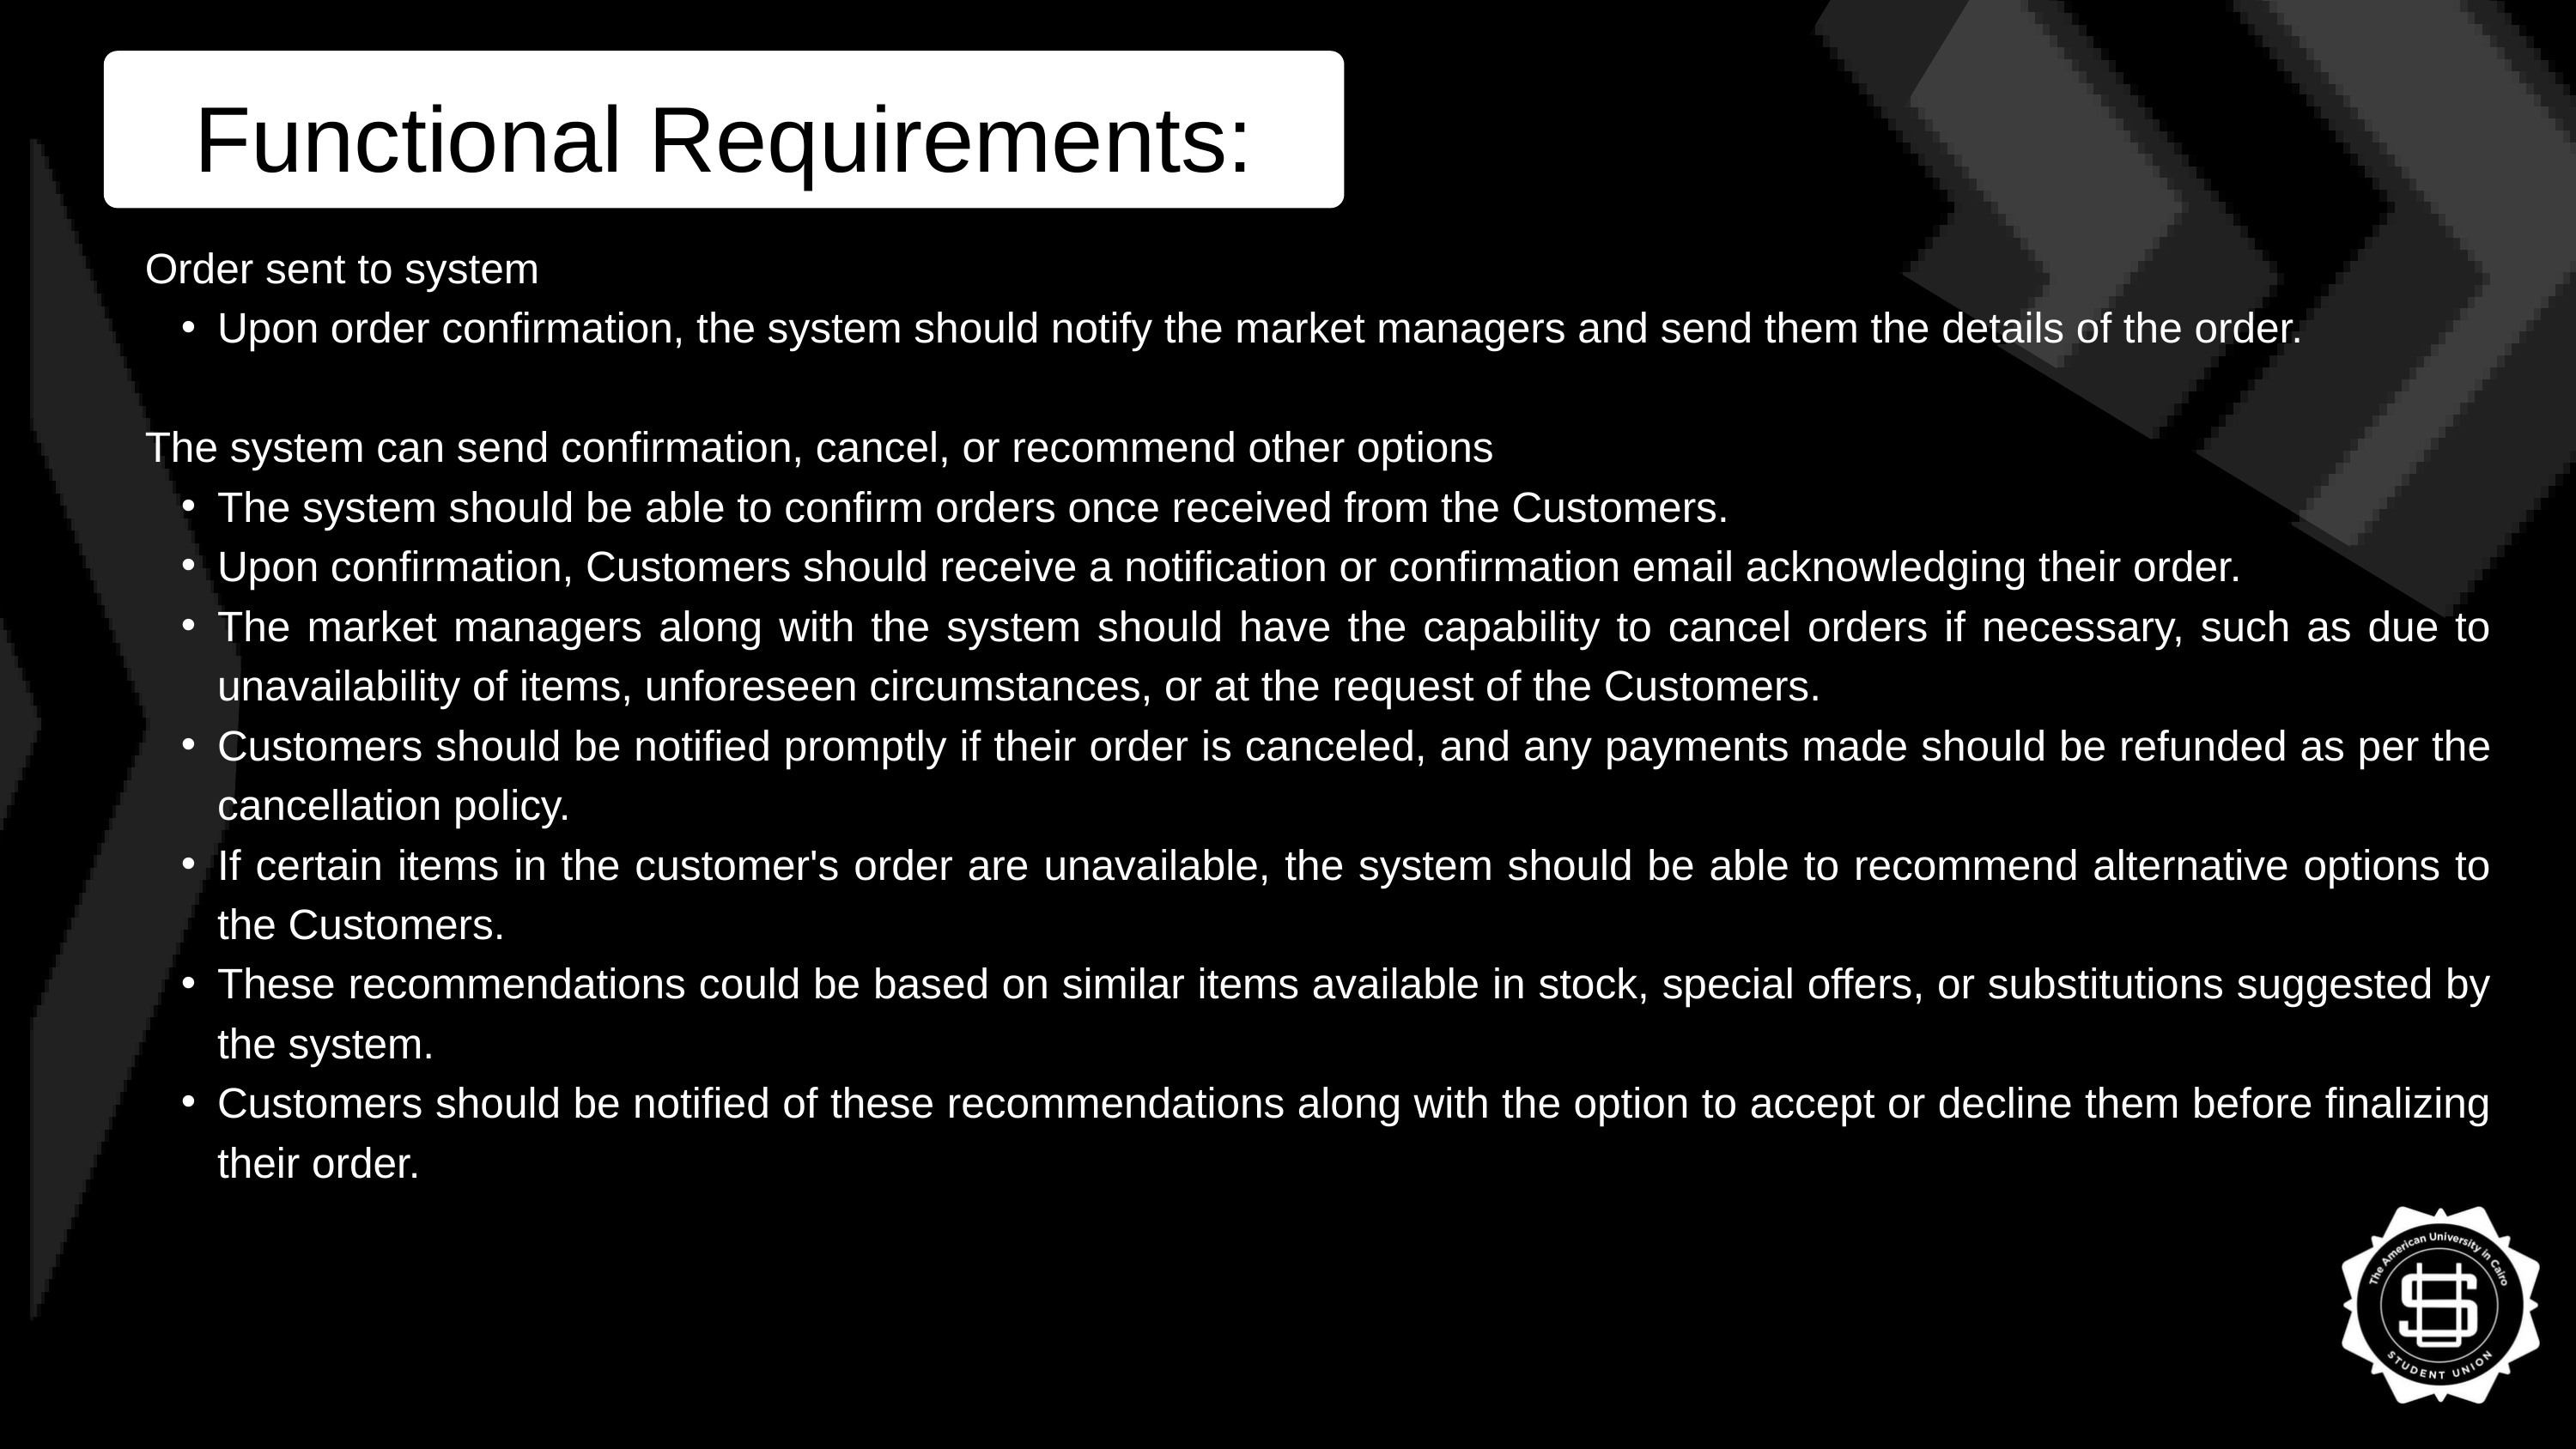

Functional Requirements:
Order sent to system
Upon order confirmation, the system should notify the market managers and send them the details of the order.

The system can send confirmation, cancel, or recommend other options
The system should be able to confirm orders once received from the Customers.
Upon confirmation, Customers should receive a notification or confirmation email acknowledging their order.
The market managers along with the system should have the capability to cancel orders if necessary, such as due to unavailability of items, unforeseen circumstances, or at the request of the Customers.
Customers should be notified promptly if their order is canceled, and any payments made should be refunded as per the cancellation policy.
If certain items in the customer's order are unavailable, the system should be able to recommend alternative options to the Customers.
These recommendations could be based on similar items available in stock, special offers, or substitutions suggested by the system.
Customers should be notified of these recommendations along with the option to accept or decline them before finalizing their order.